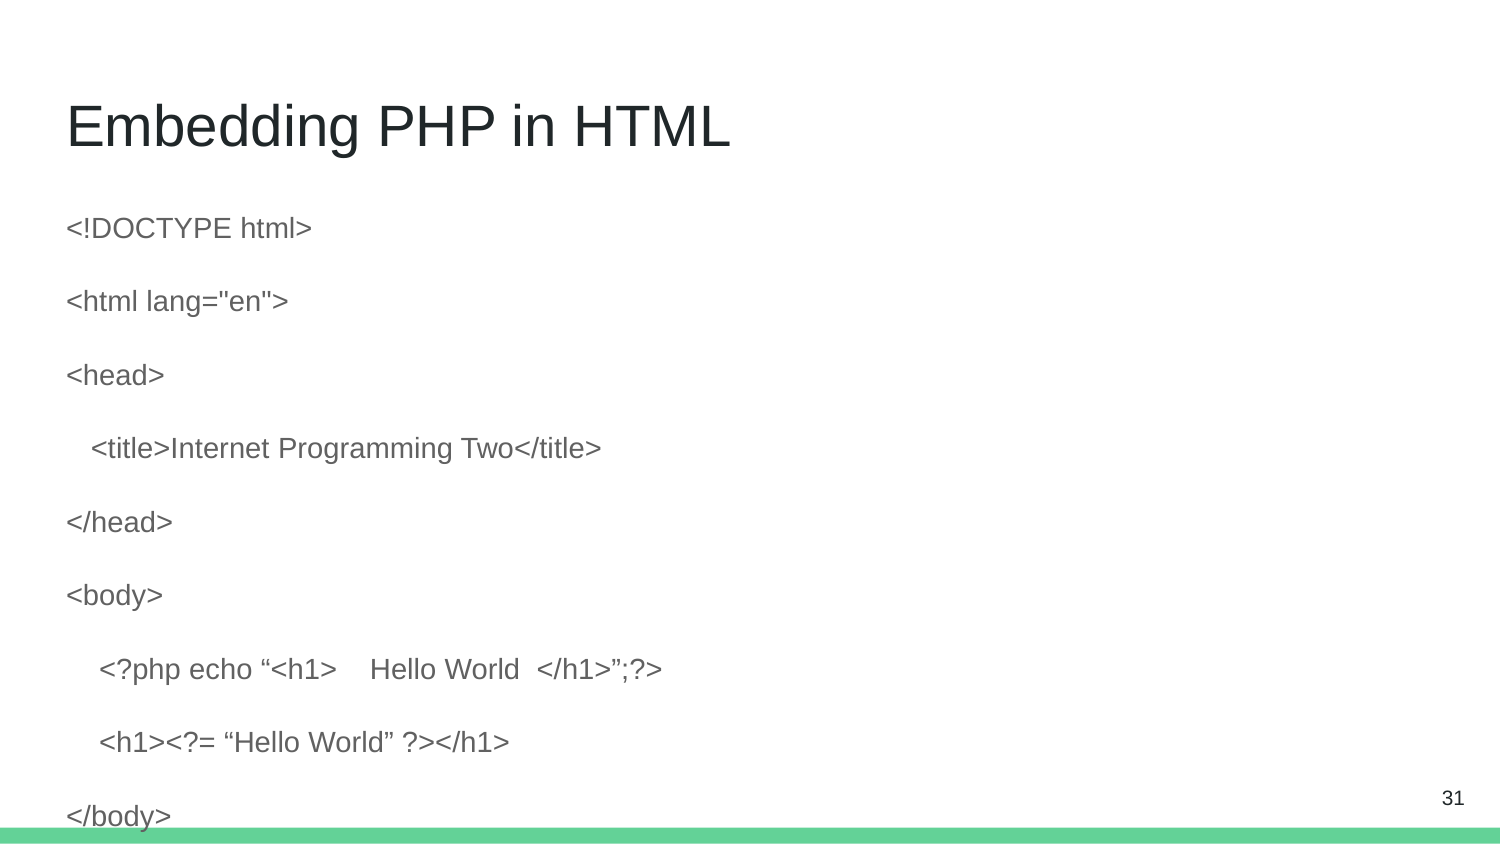

# Embedding PHP in HTML
<!DOCTYPE html>
<html lang="en">
<head>
   <title>Internet Programming Two</title>
</head>
<body>
    <?php echo “<h1>    Hello World  </h1>”;?>
    <h1><?= “Hello World” ?></h1>
</body>
</html>

31